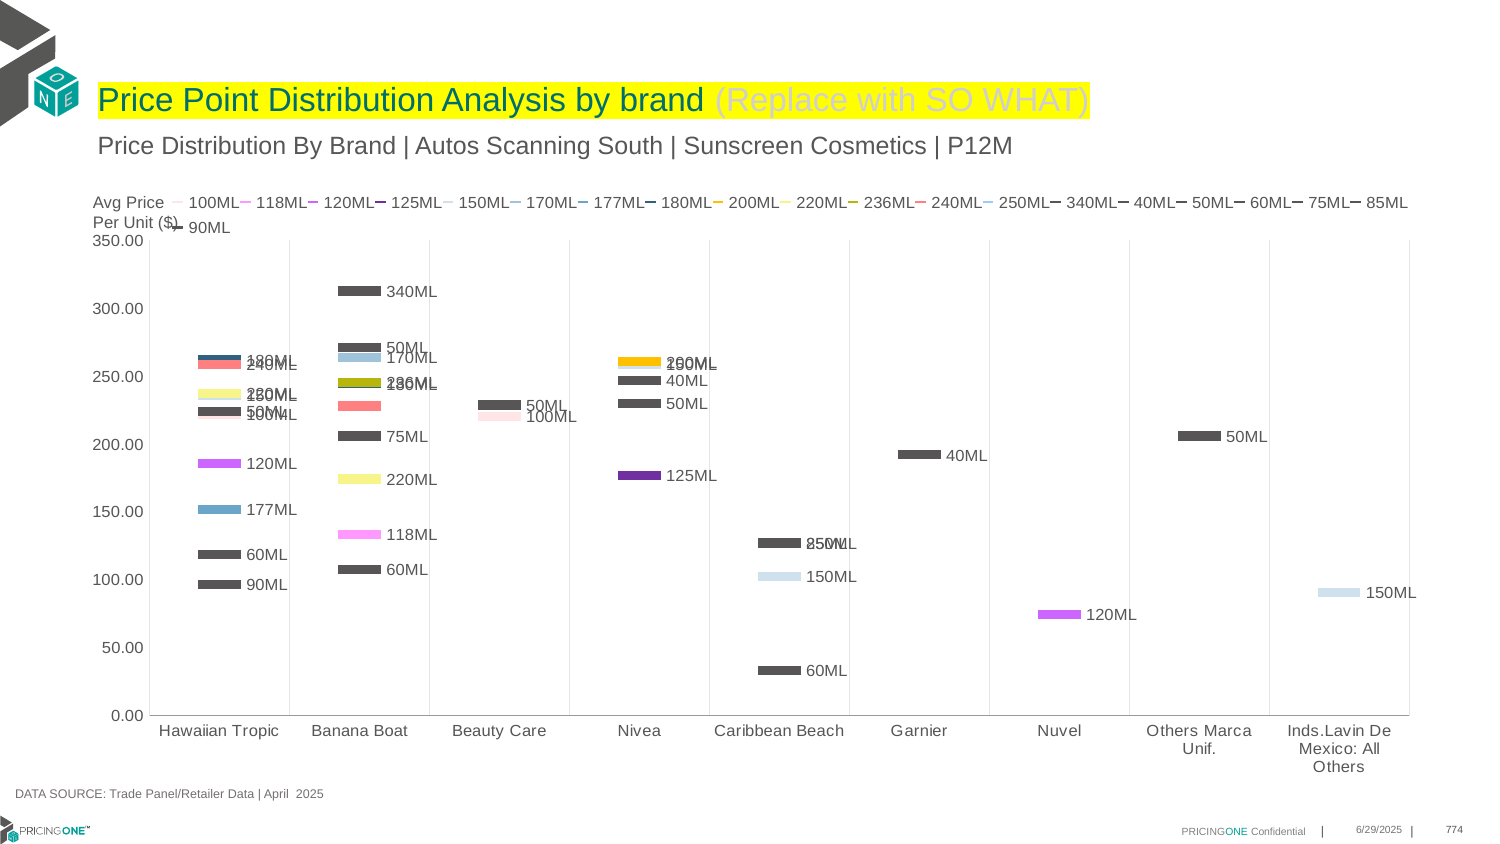

# Price Point Distribution Analysis by brand (Replace with SO WHAT)
Price Distribution By Brand | Autos Scanning South | Sunscreen Cosmetics | P12M

### Chart

| Category | 100ML | 118ML | 120ML | 125ML | 150ML | 170ML | 177ML | 180ML | 200ML | 220ML | 236ML | 240ML | 250ML | 340ML | 40ML | 50ML | 60ML | 75ML | 85ML | 90ML |
|---|---|---|---|---|---|---|---|---|---|---|---|---|---|---|---|---|---|---|---|---|
| Hawaiian Tropic | 221.667 | None | 185.3812 | None | 235.7467 | None | 151.6667 | 261.8464 | None | 236.7885 | None | 258.6422 | None | None | None | 223.7013 | 118.6661 | None | None | 96.2797 |
| Banana Boat | None | 133.3666 | None | None | None | 263.5461 | None | 244.2055 | None | 174.107 | 245.0991 | 227.839 | None | 312.5716 | None | 271.2401 | 107.3815 | 205.7697 | None | None |
| Beauty Care | 220.4819 | None | None | None | None | None | None | None | None | None | None | None | None | None | None | 228.6314 | None | None | None | None |
| Nivea | None | None | None | 176.5556 | 258.3648 | None | None | None | 260.3074 | None | None | None | None | None | 246.4749 | 229.9332 | None | None | None | None |
| Caribbean Beach | None | None | None | None | 102.1357 | None | None | None | None | None | None | None | 126.7595 | None | None | None | 32.9746 | None | 127.0038 | None |
| Garnier | None | None | None | None | None | None | None | None | None | None | None | None | None | None | 191.8356 | None | None | None | None | None |
| Nuvel | None | None | 74.7126 | None | None | None | None | None | None | None | None | None | None | None | None | None | None | None | None | None |
| Others Marca Unif. | None | None | None | None | None | None | None | None | None | None | None | None | None | None | None | 205.8072 | None | None | None | None |
| Inds.Lavin De Mexico: All Others | None | None | None | None | 90.343 | None | None | None | None | None | None | None | None | None | None | None | None | None | None | None |
Avg Price
Per Unit ($)
DATA SOURCE: Trade Panel/Retailer Data | April  2025
6/29/2025
774